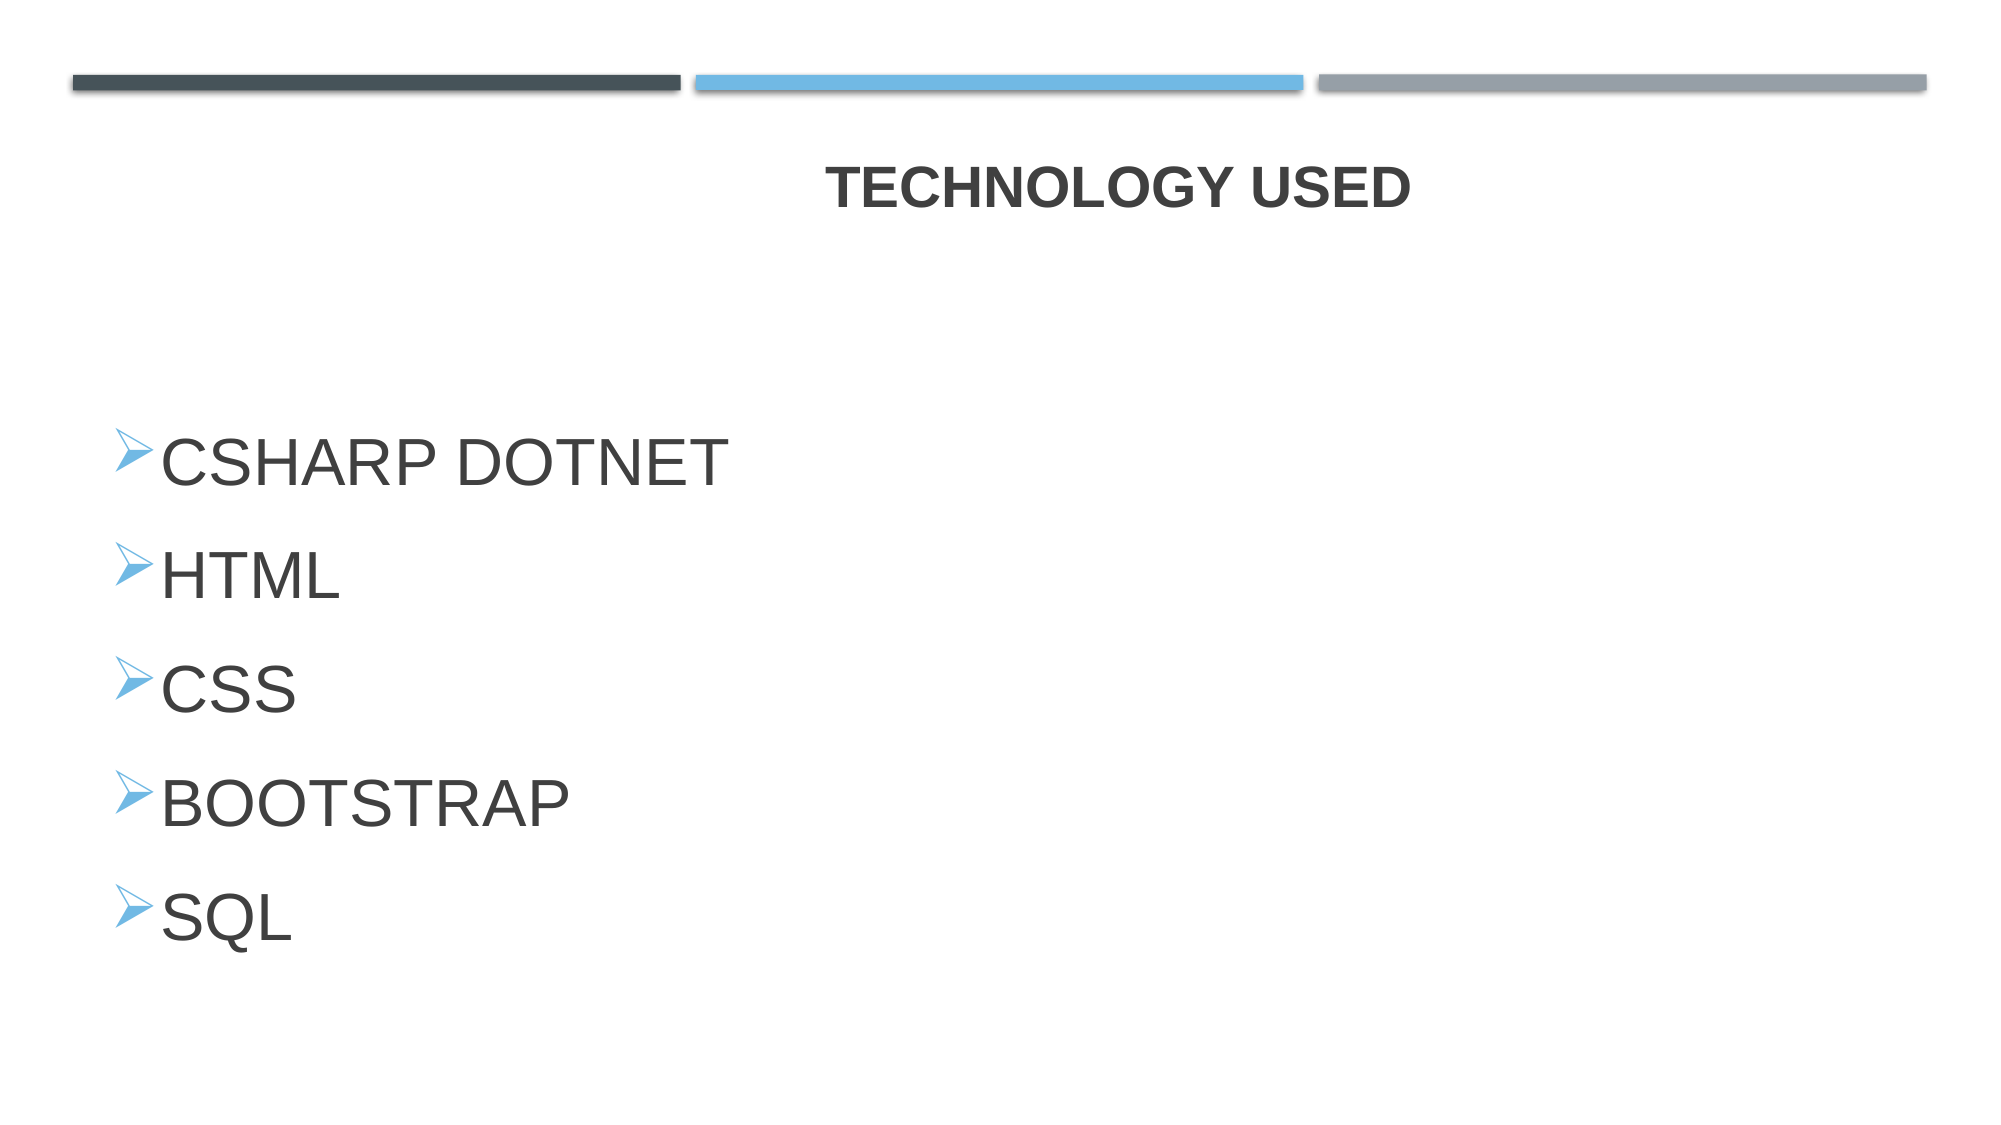

# TECHNOLOGY USED
CSHARP DOTNET
HTML
CSS
BOOTSTRAP
SQL